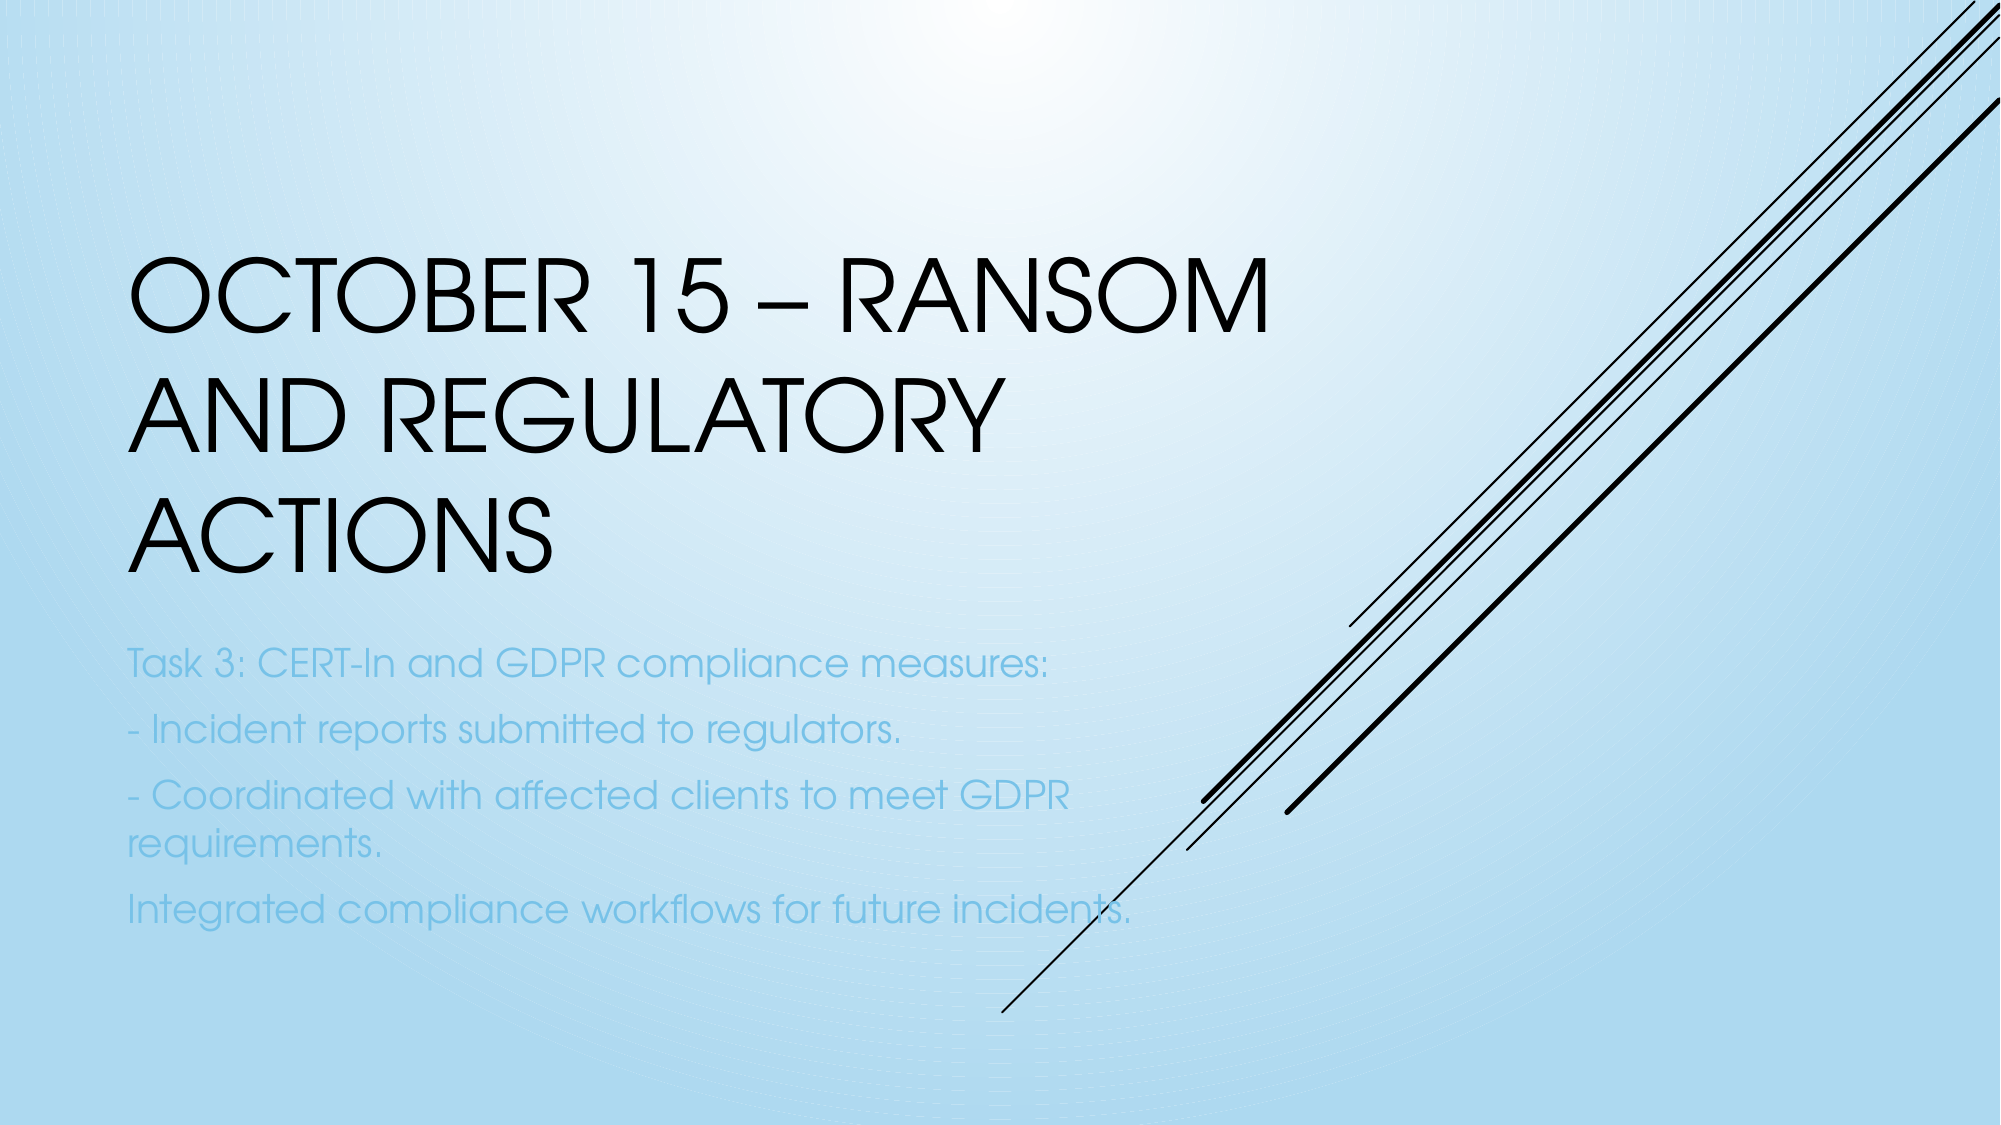

# October 15 – Ransom and Regulatory Actions
Task 3: CERT-In and GDPR compliance measures:
- Incident reports submitted to regulators.
- Coordinated with affected clients to meet GDPR requirements.
Integrated compliance workflows for future incidents.